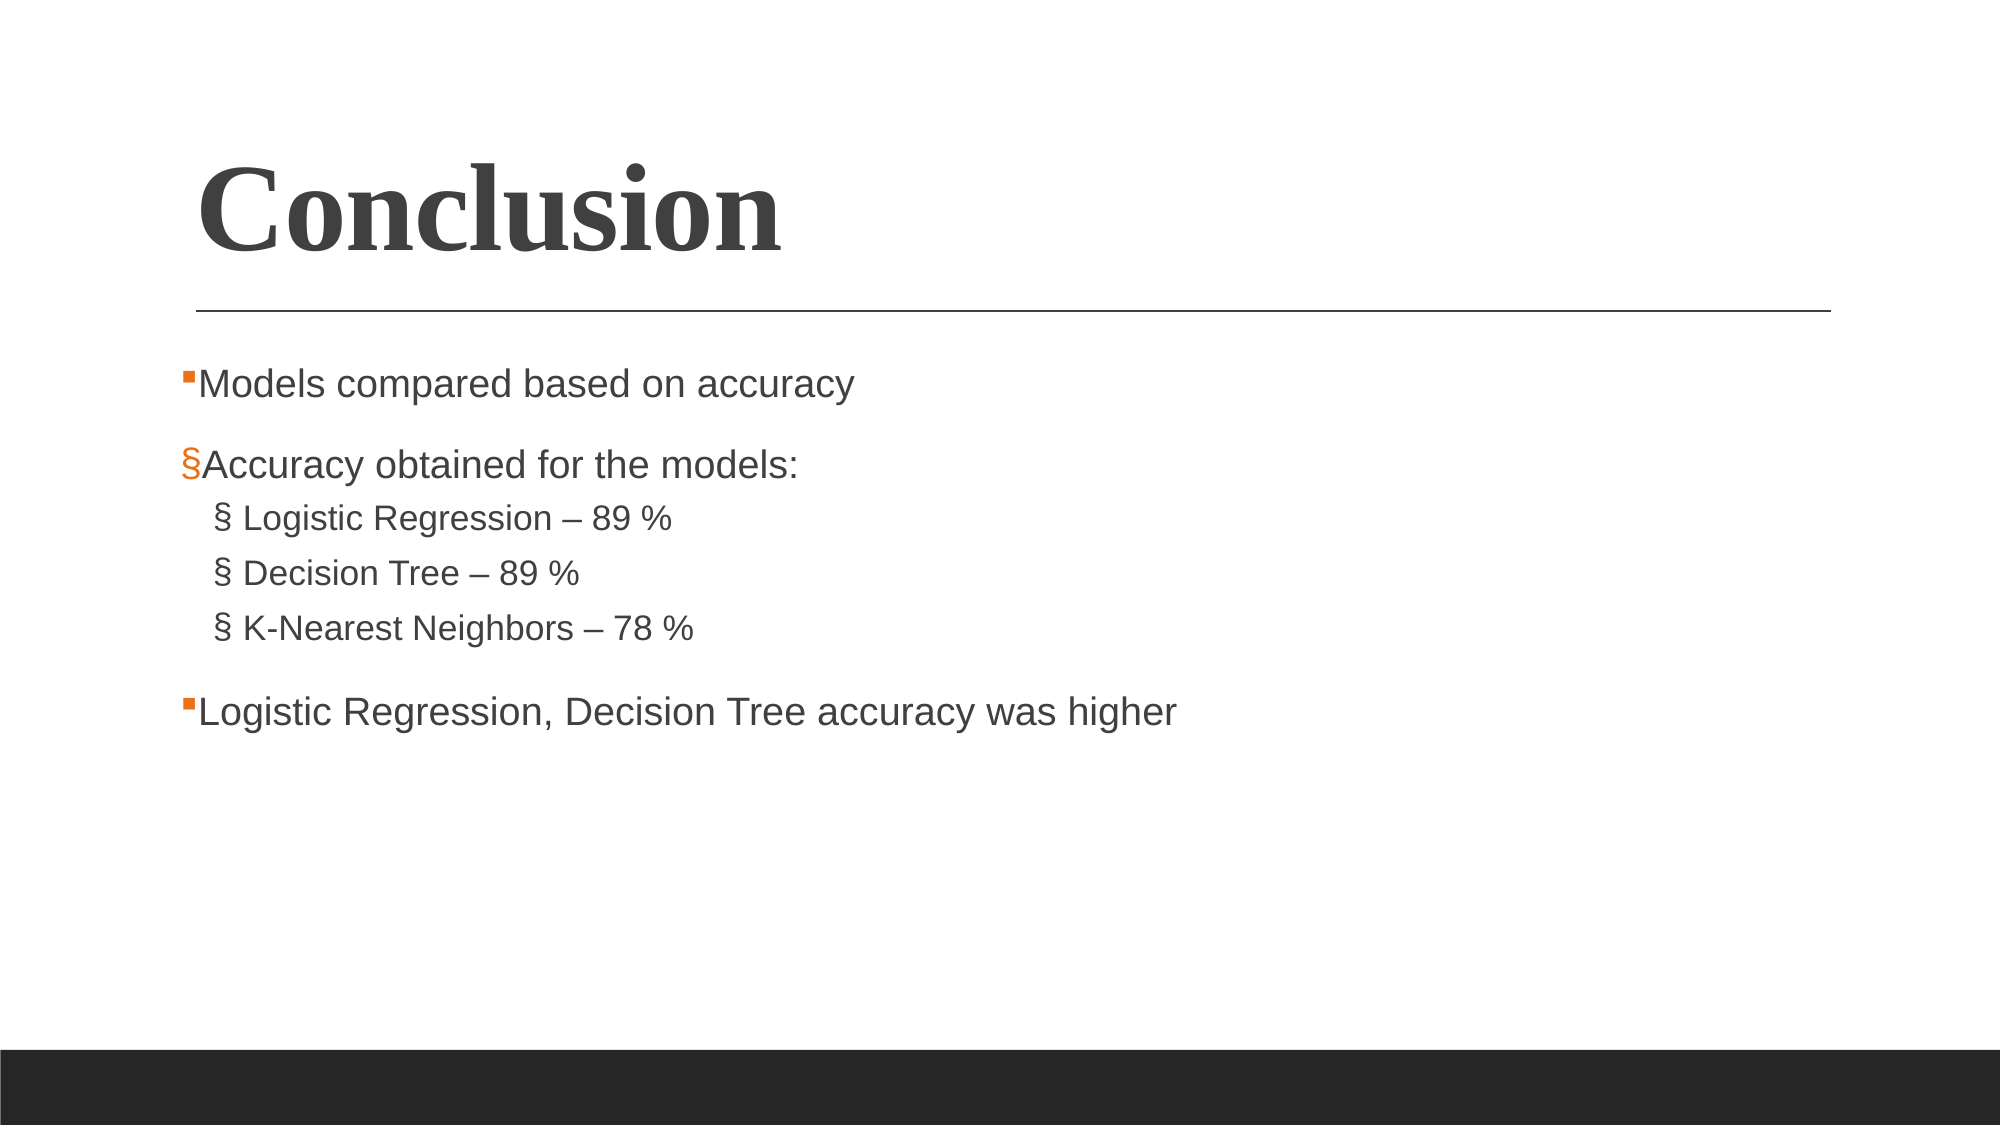

# Conclusion
Models compared based on accuracy
Accuracy obtained for the models:
Logistic Regression – 89 %
Decision Tree – 89 %
K-Nearest Neighbors – 78 %
Logistic Regression, Decision Tree accuracy was higher